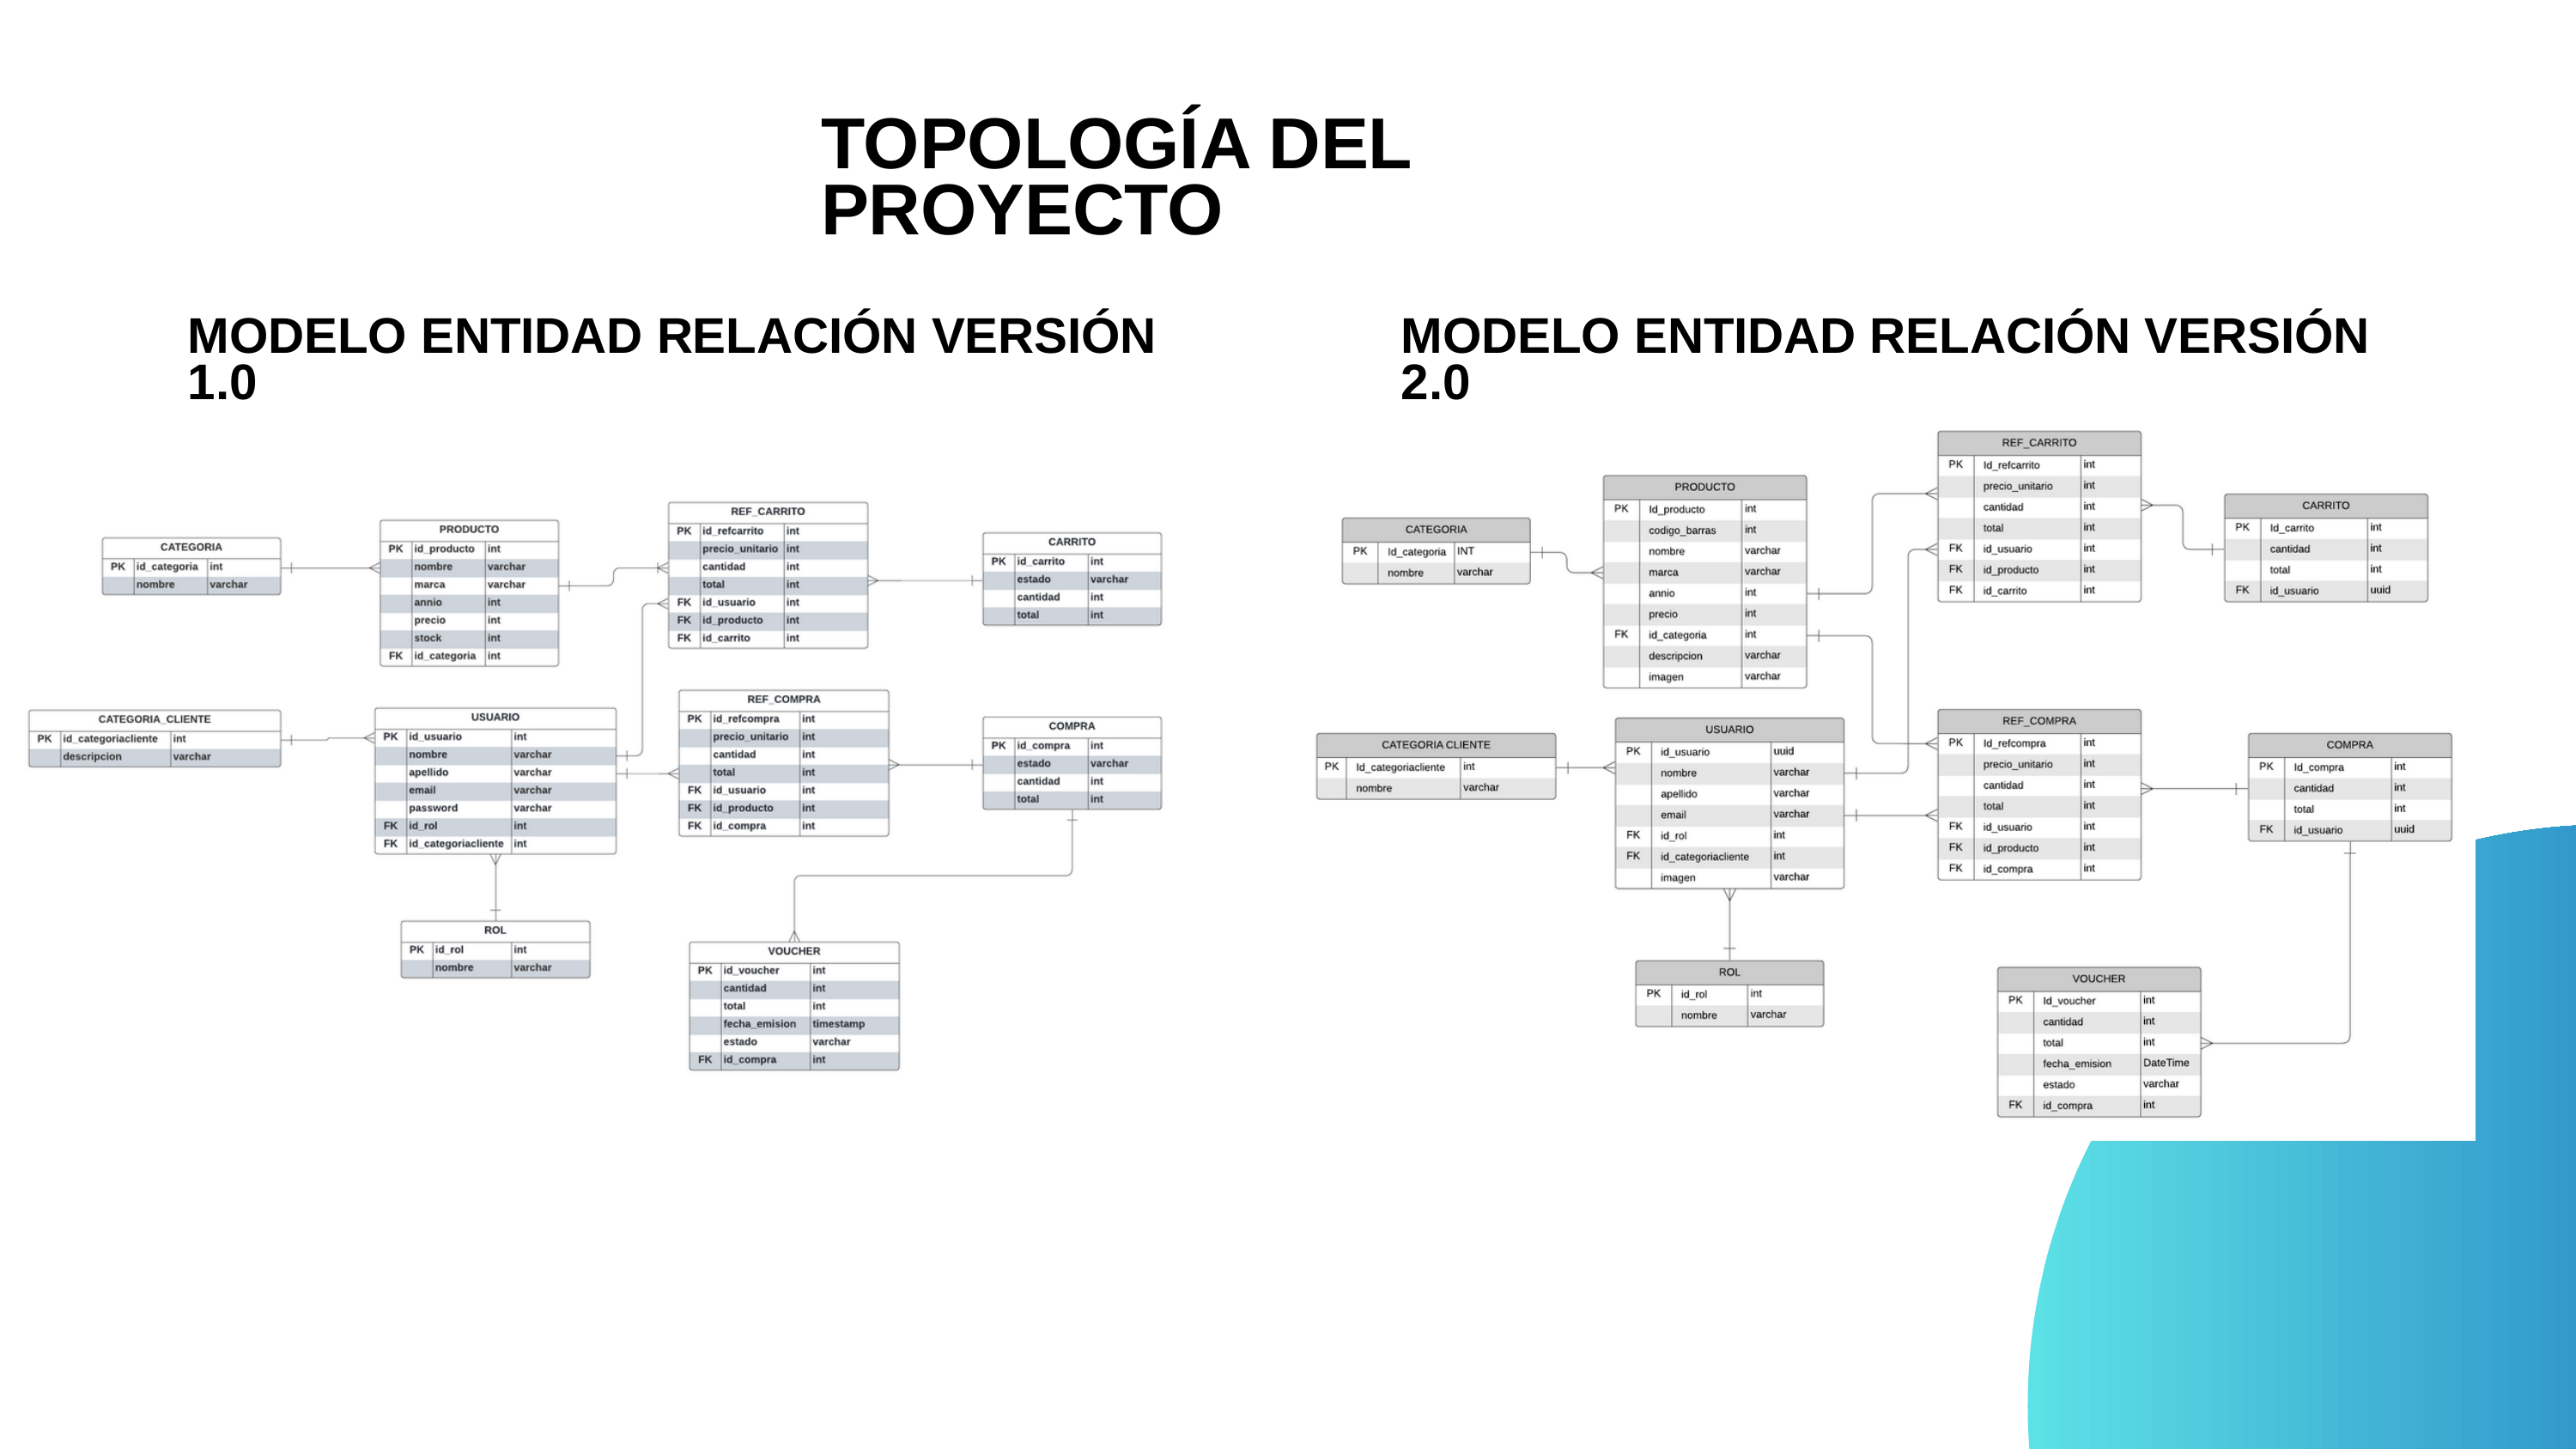

TOPOLOGÍA DEL PROYECTO
MODELO ENTIDAD RELACIÓN VERSIÓN 1.0
MODELO ENTIDAD RELACIÓN VERSIÓN 2.0